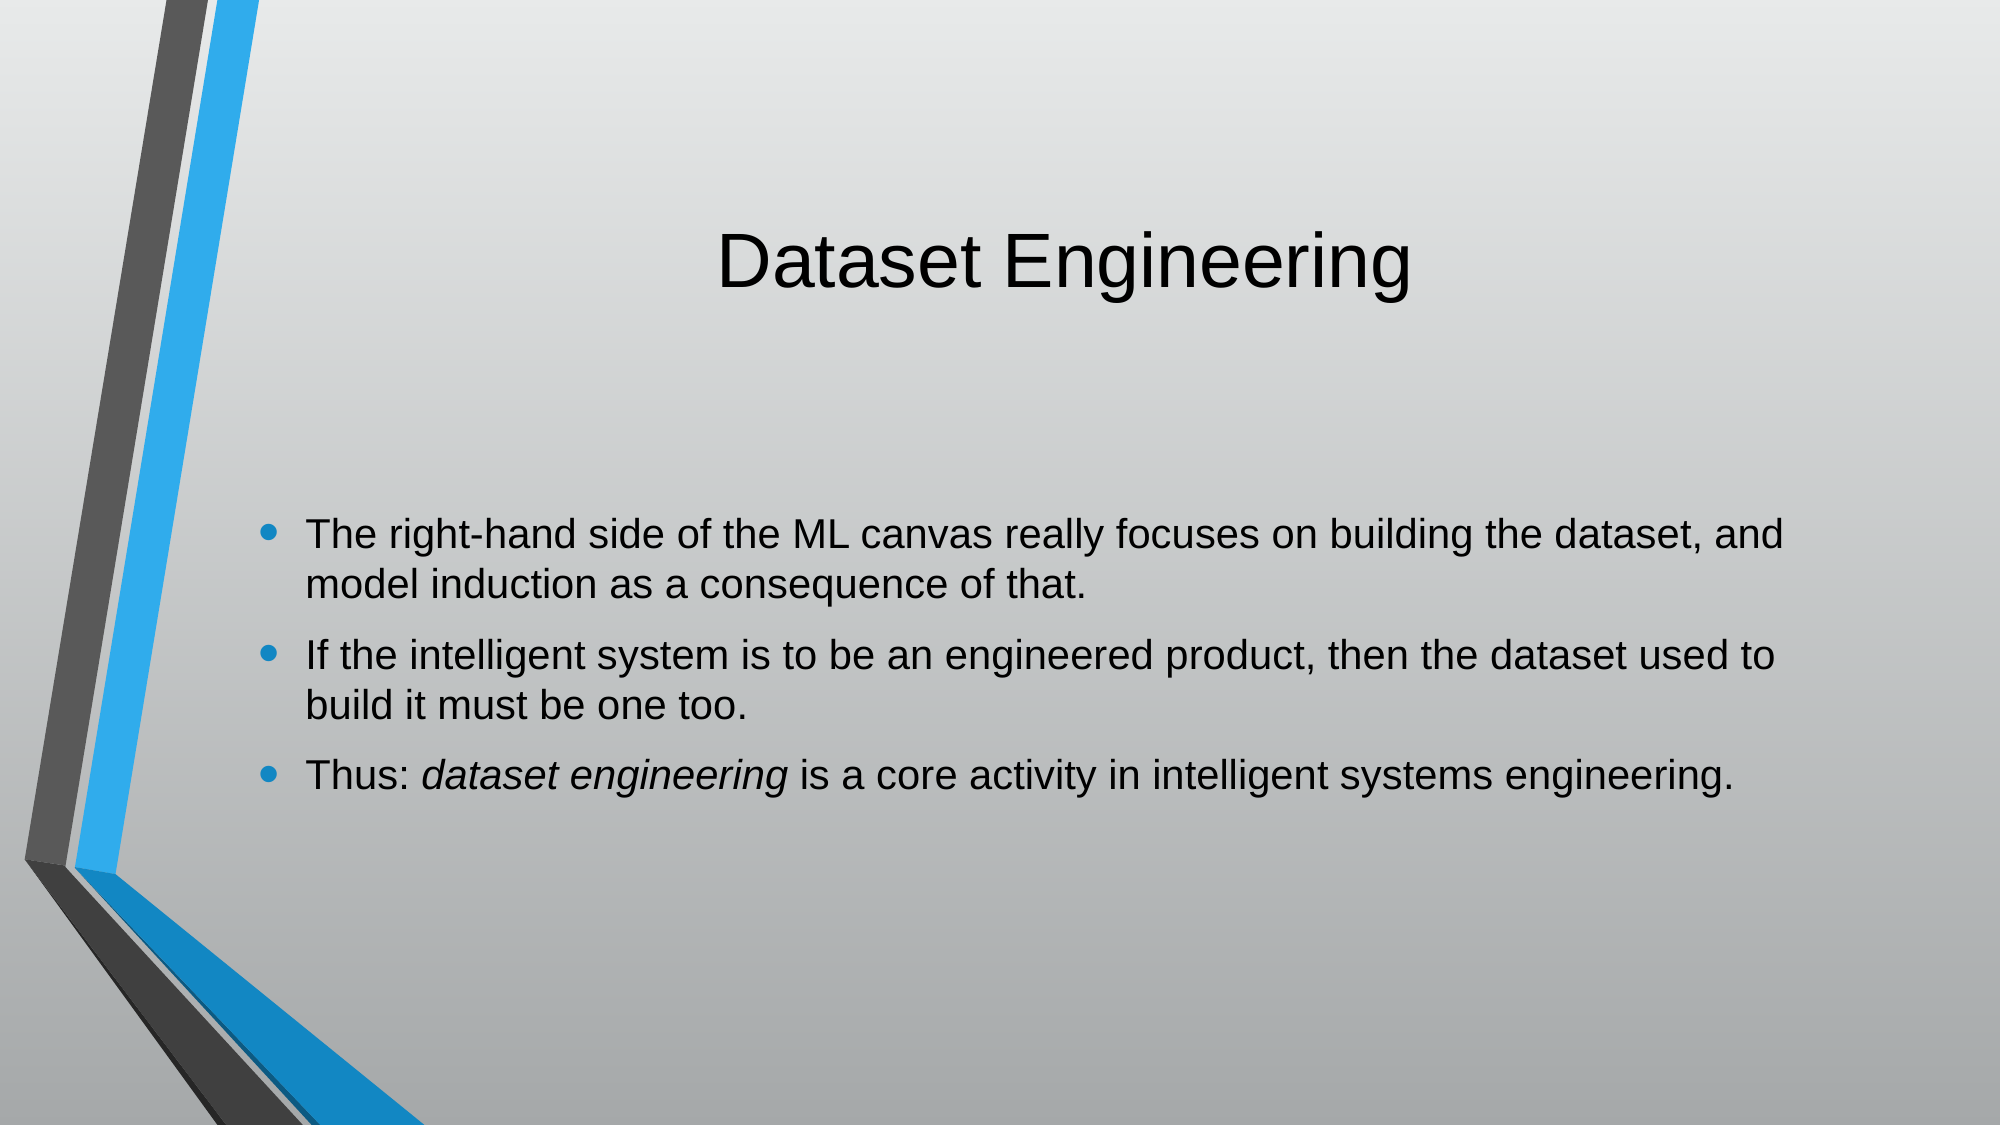

# Dataset Engineering
The right-hand side of the ML canvas really focuses on building the dataset, and model induction as a consequence of that.
If the intelligent system is to be an engineered product, then the dataset used to build it must be one too.
Thus: dataset engineering is a core activity in intelligent systems engineering.